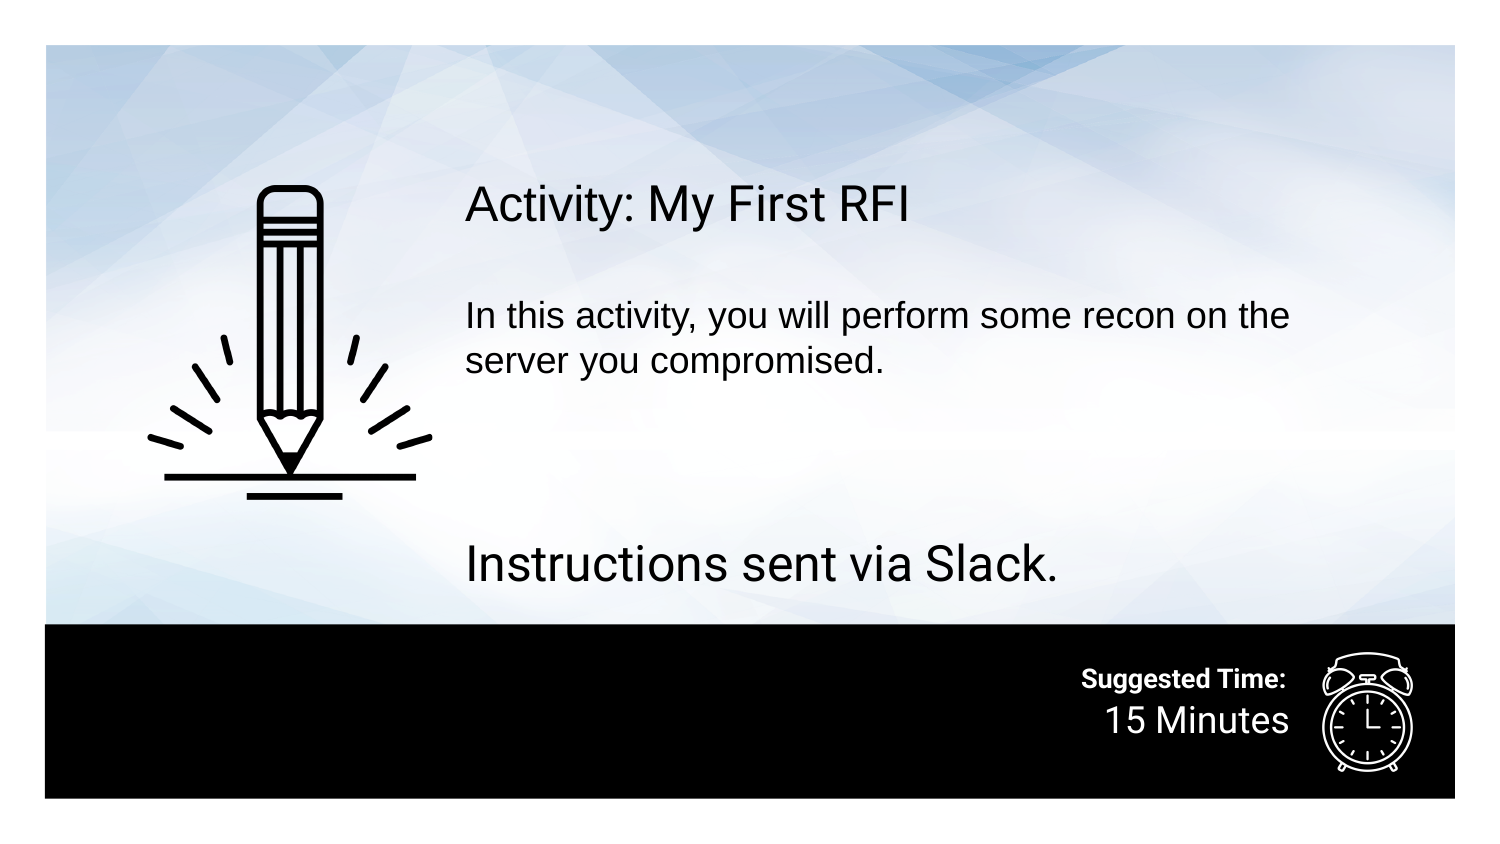

Activity: My First RFI

In this activity, you will perform some recon on the server you compromised.

Instructions sent via Slack.
# 15 Minutes